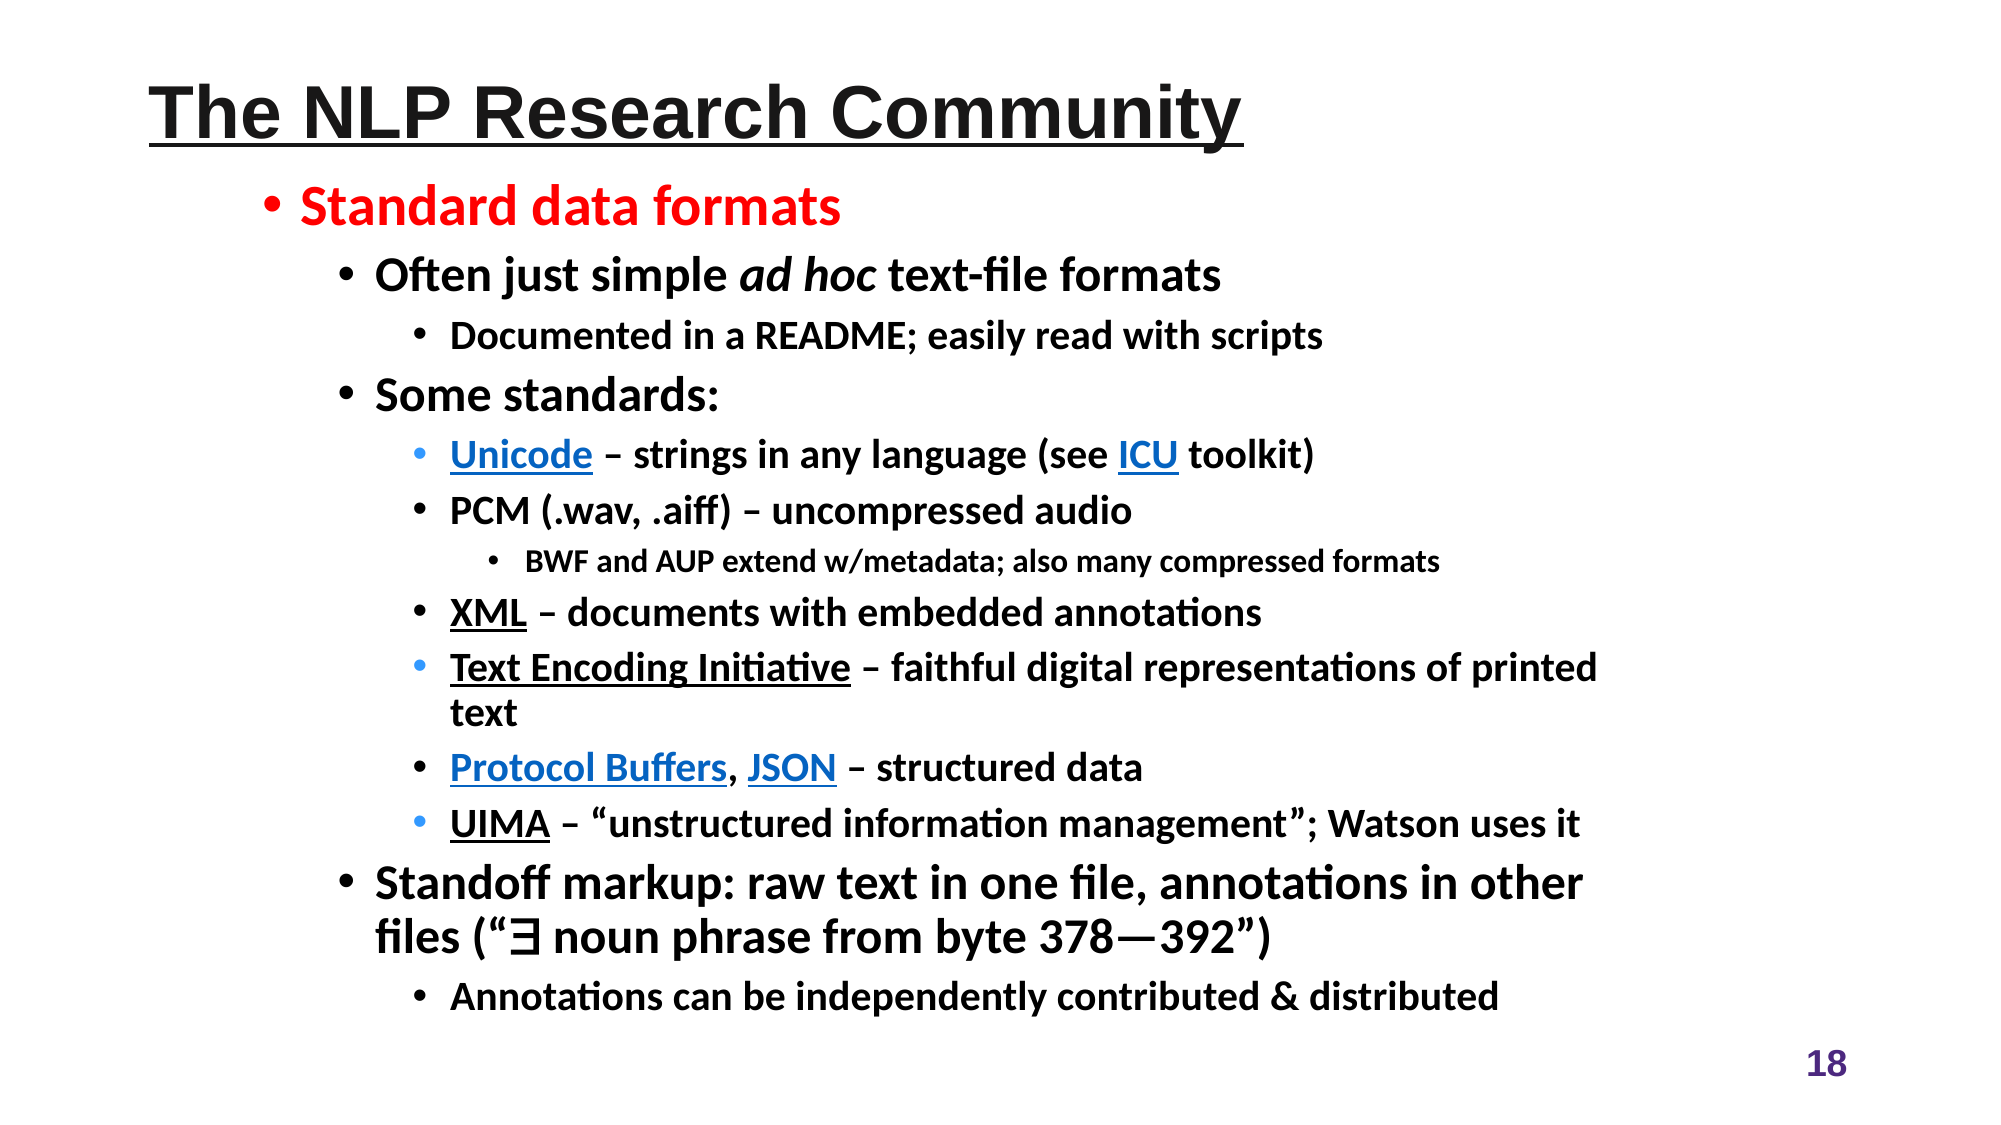

# The NLP Research Community
Standard data formats
Often just simple ad hoc text-file formats
Documented in a README; easily read with scripts
Some standards:
Unicode – strings in any language (see ICU toolkit)
PCM (.wav, .aiff) – uncompressed audio
BWF and AUP extend w/metadata; also many compressed formats
XML – documents with embedded annotations
Text Encoding Initiative – faithful digital representations of printed text
Protocol Buffers, JSON – structured data
UIMA – “unstructured information management”; Watson uses it
Standoff markup: raw text in one file, annotations in other files (“∃ noun phrase from byte 378—392”)
Annotations can be independently contributed & distributed